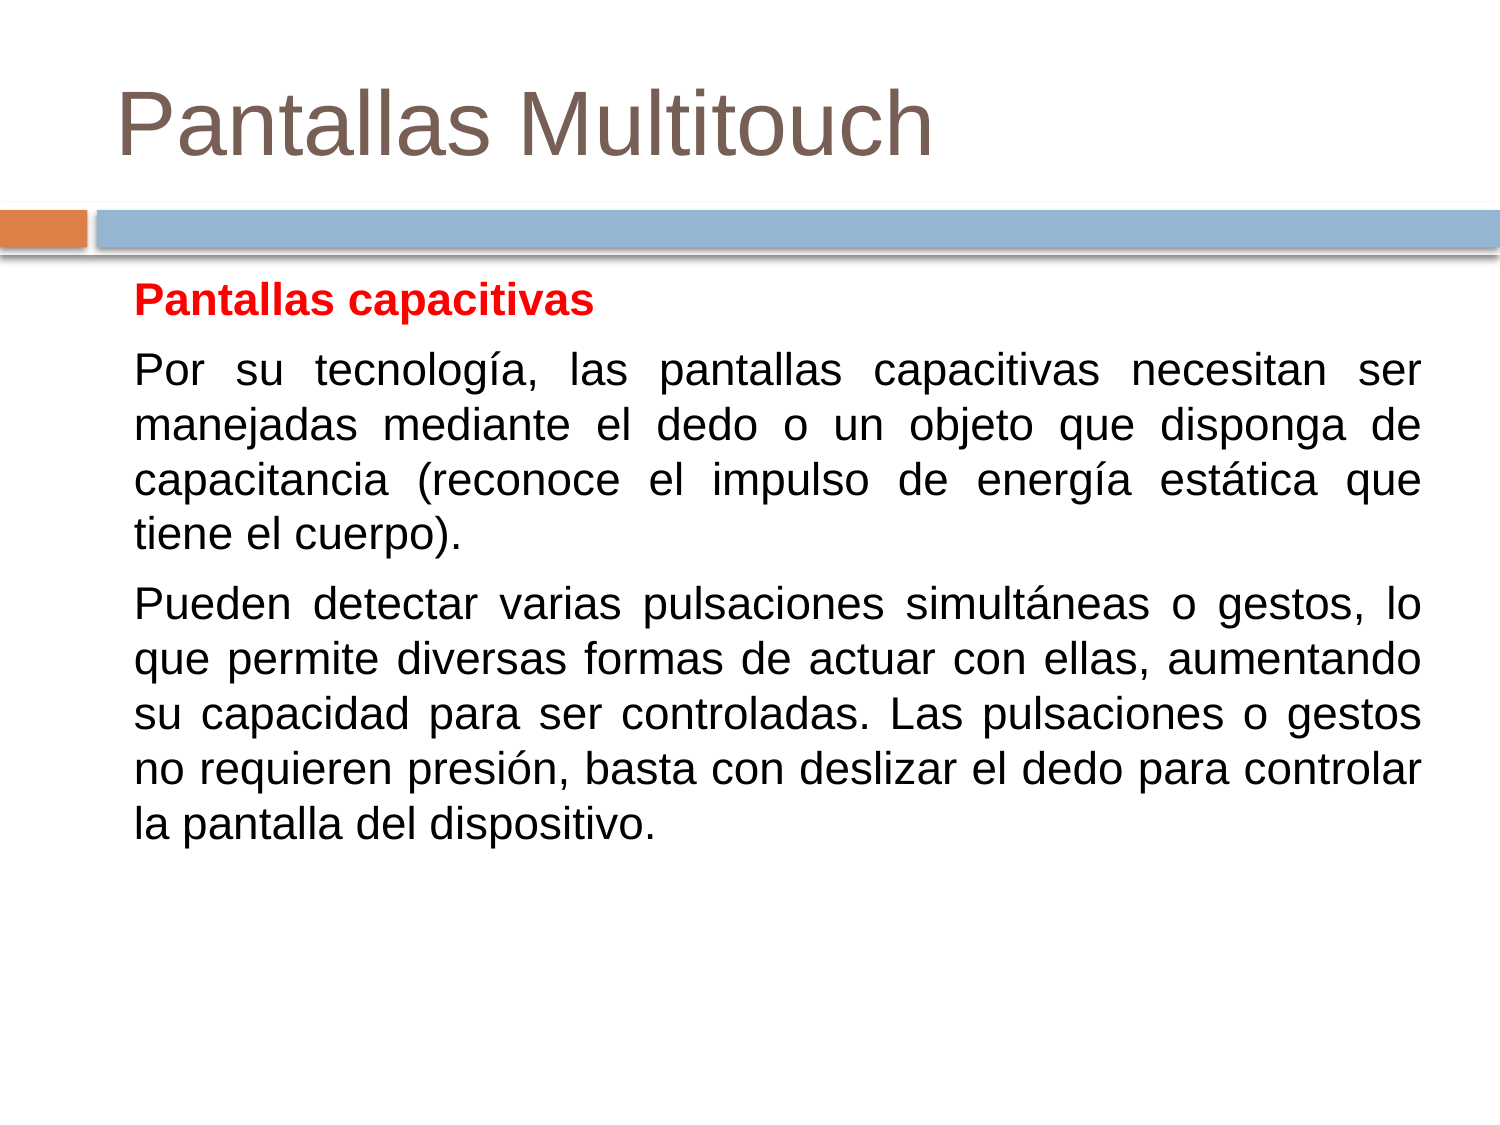

# Pantallas Multitouch
Pantallas capacitivas
Por su tecnología, las pantallas capacitivas necesitan ser manejadas mediante el dedo o un objeto que disponga de capacitancia (reconoce el impulso de energía estática que tiene el cuerpo).
Pueden detectar varias pulsaciones simultáneas o gestos, lo que permite diversas formas de actuar con ellas, aumentando su capacidad para ser controladas. Las pulsaciones o gestos no requieren presión, basta con deslizar el dedo para controlar la pantalla del dispositivo.